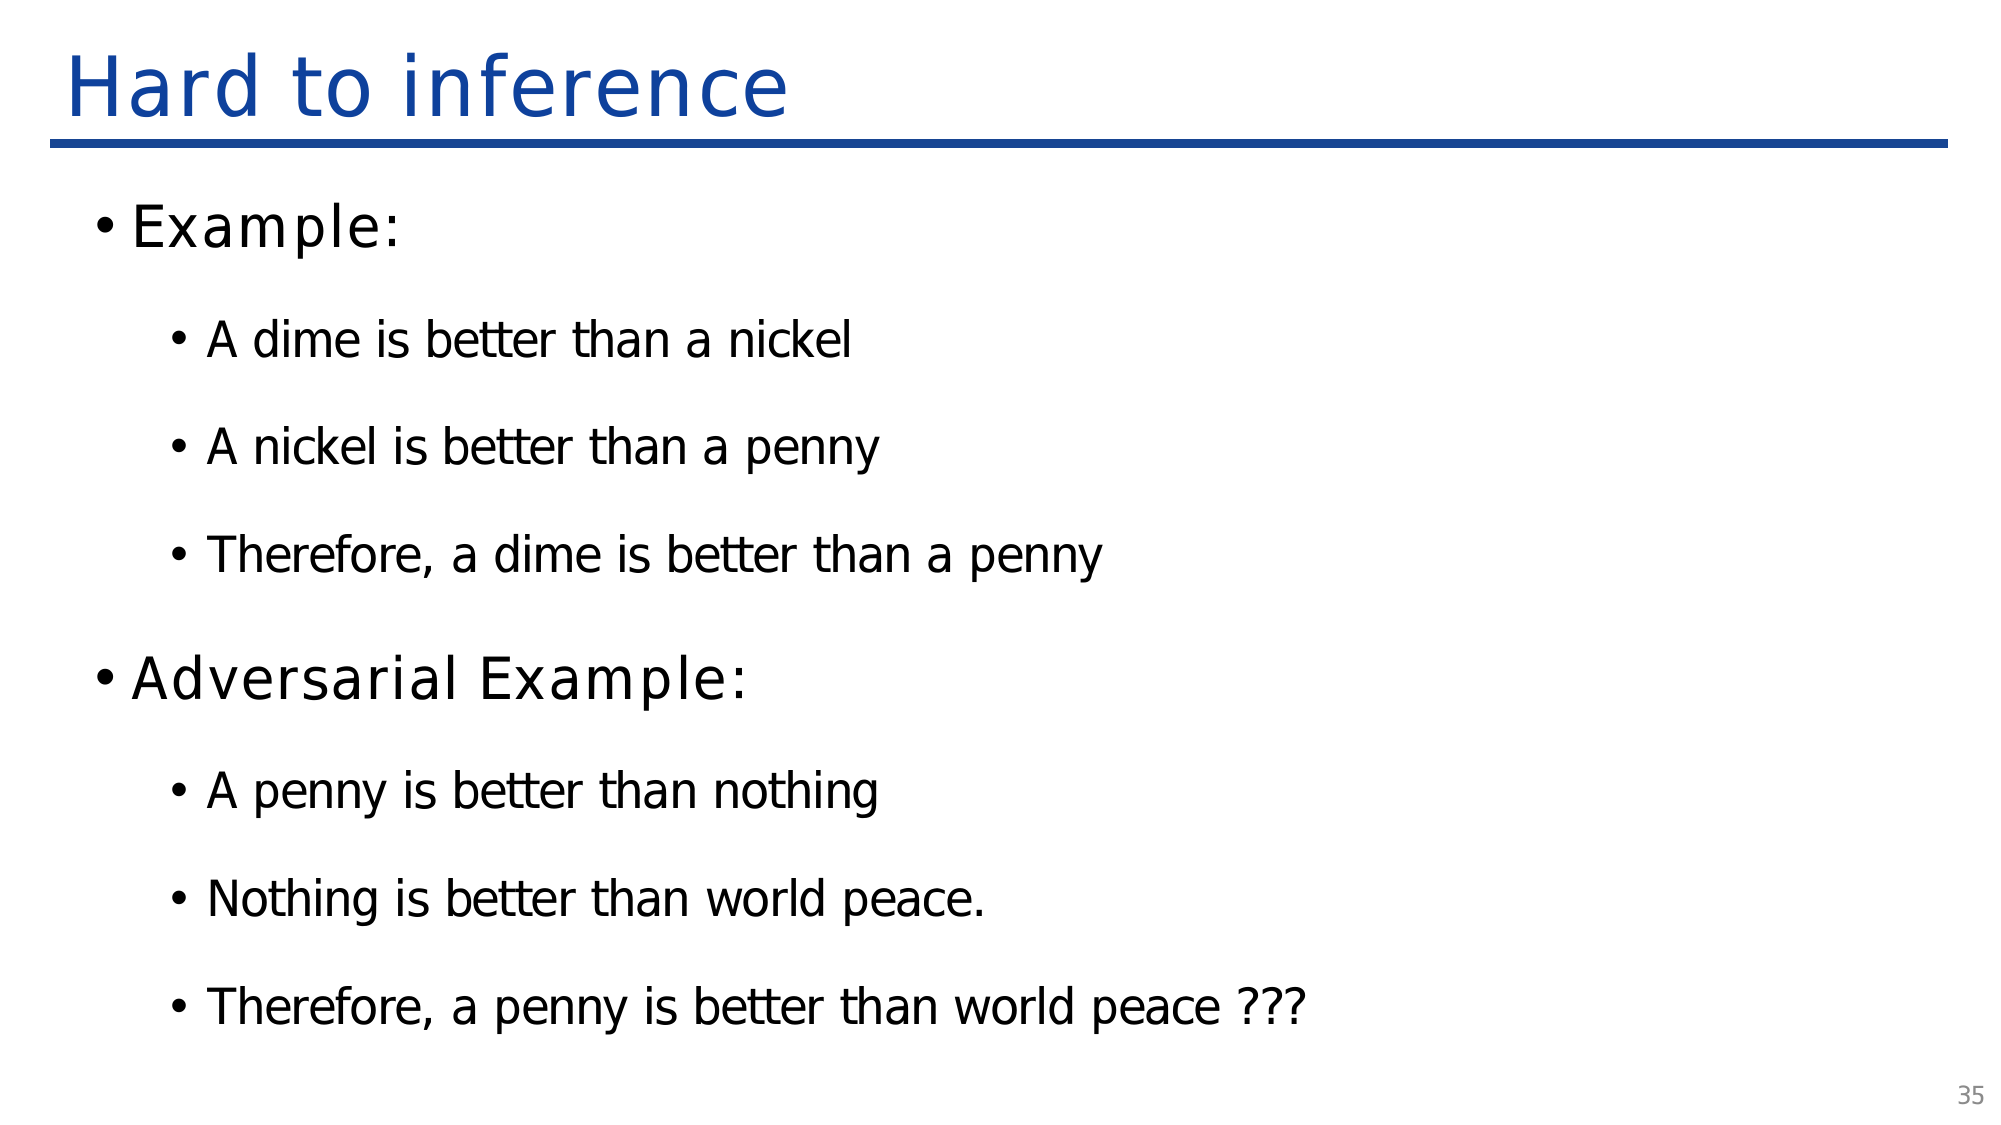

# Hard to inference
Example:
A dime is better than a nickel
A nickel is better than a penny
Therefore, a dime is better than a penny
Adversarial Example:
A penny is better than nothing
Nothing is better than world peace.
Therefore, a penny is better than world peace ???

35